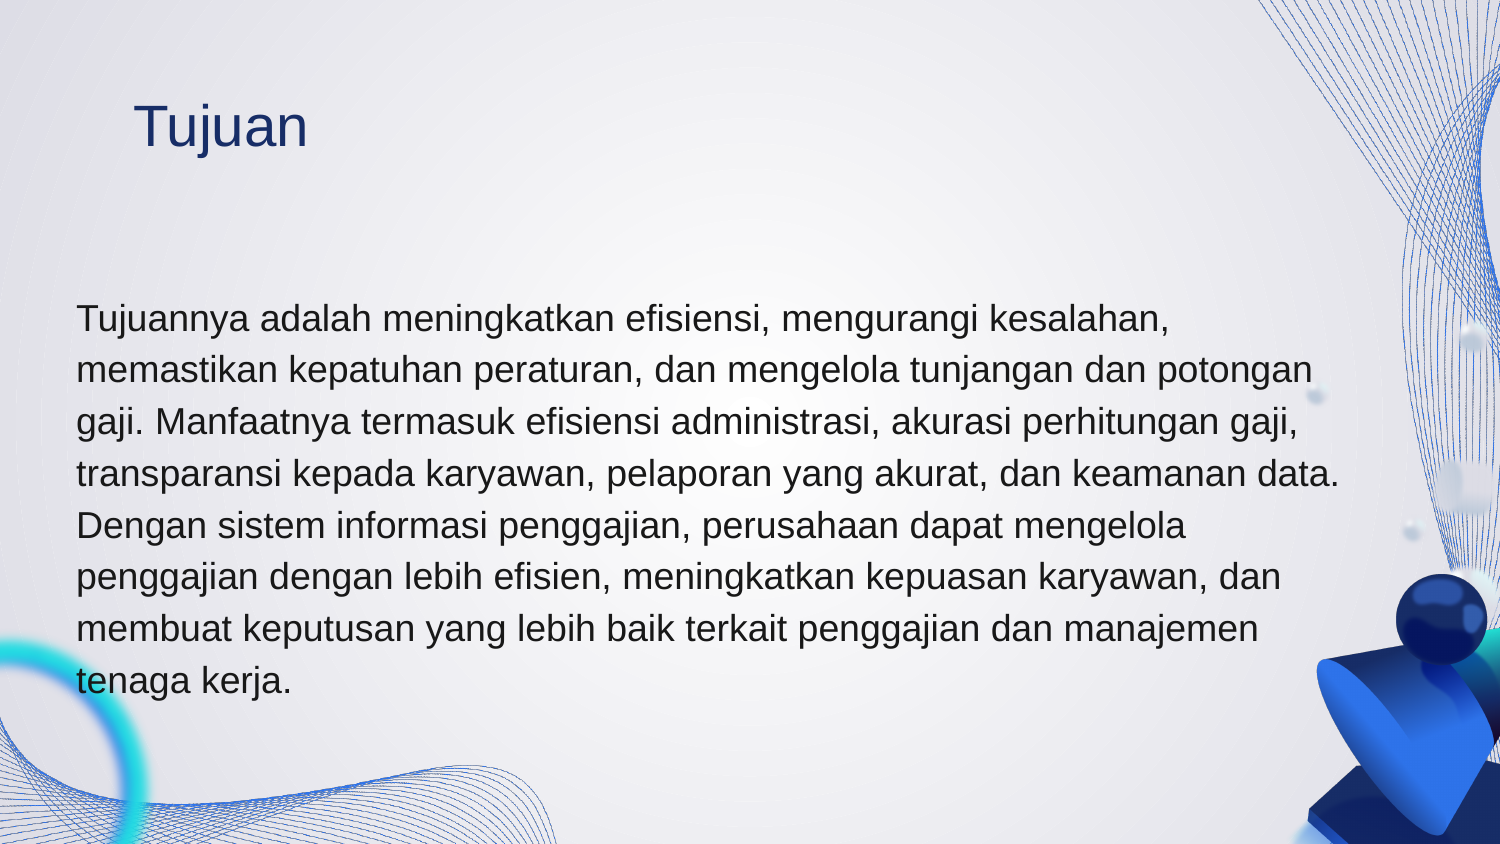

# Tujuan
Tujuannya adalah meningkatkan efisiensi, mengurangi kesalahan, memastikan kepatuhan peraturan, dan mengelola tunjangan dan potongan gaji. Manfaatnya termasuk efisiensi administrasi, akurasi perhitungan gaji, transparansi kepada karyawan, pelaporan yang akurat, dan keamanan data. Dengan sistem informasi penggajian, perusahaan dapat mengelola penggajian dengan lebih efisien, meningkatkan kepuasan karyawan, dan membuat keputusan yang lebih baik terkait penggajian dan manajemen tenaga kerja.